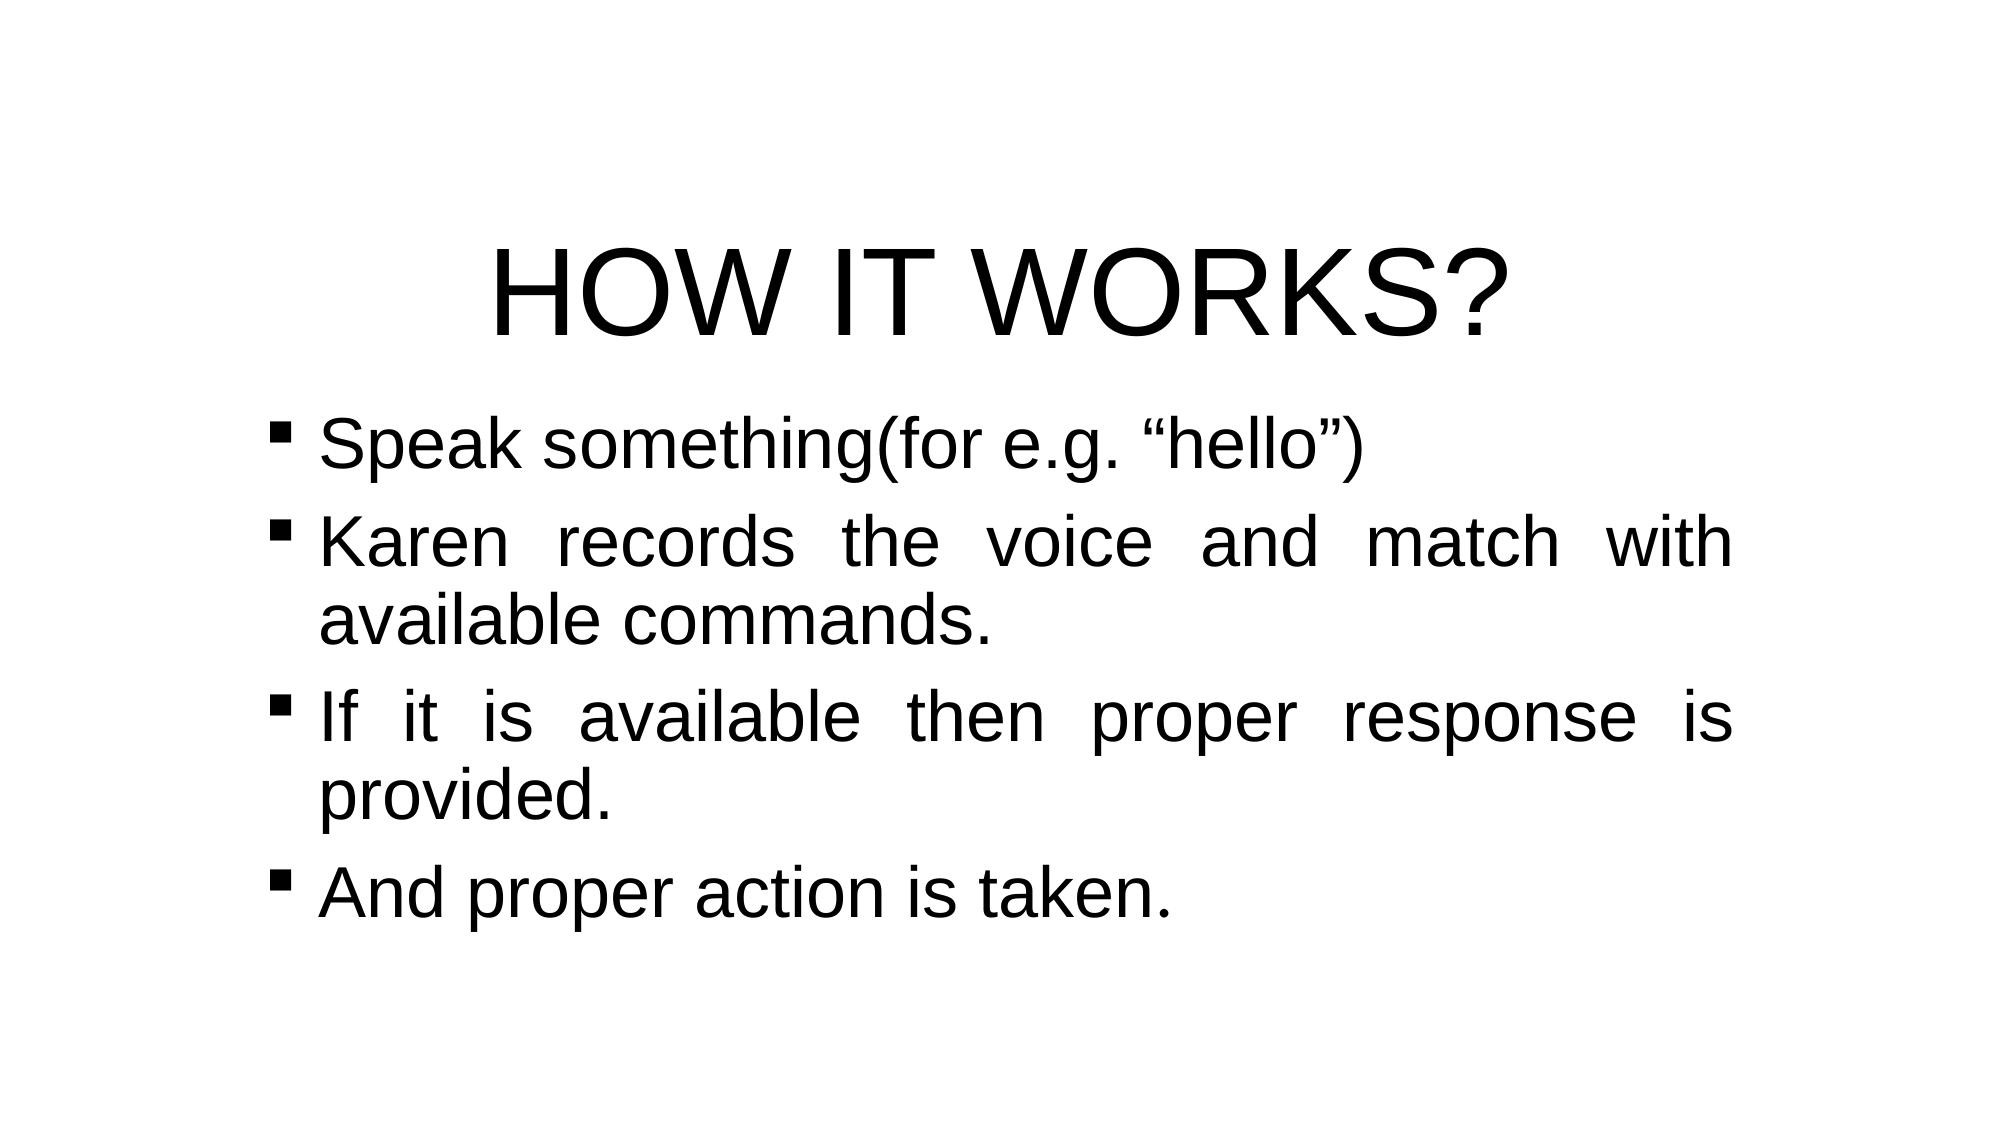

# HOW IT WORKS?
Speak something(for e.g. “hello”)
Karen records the voice and match with available commands.
If it is available then proper response is provided.
And proper action is taken.